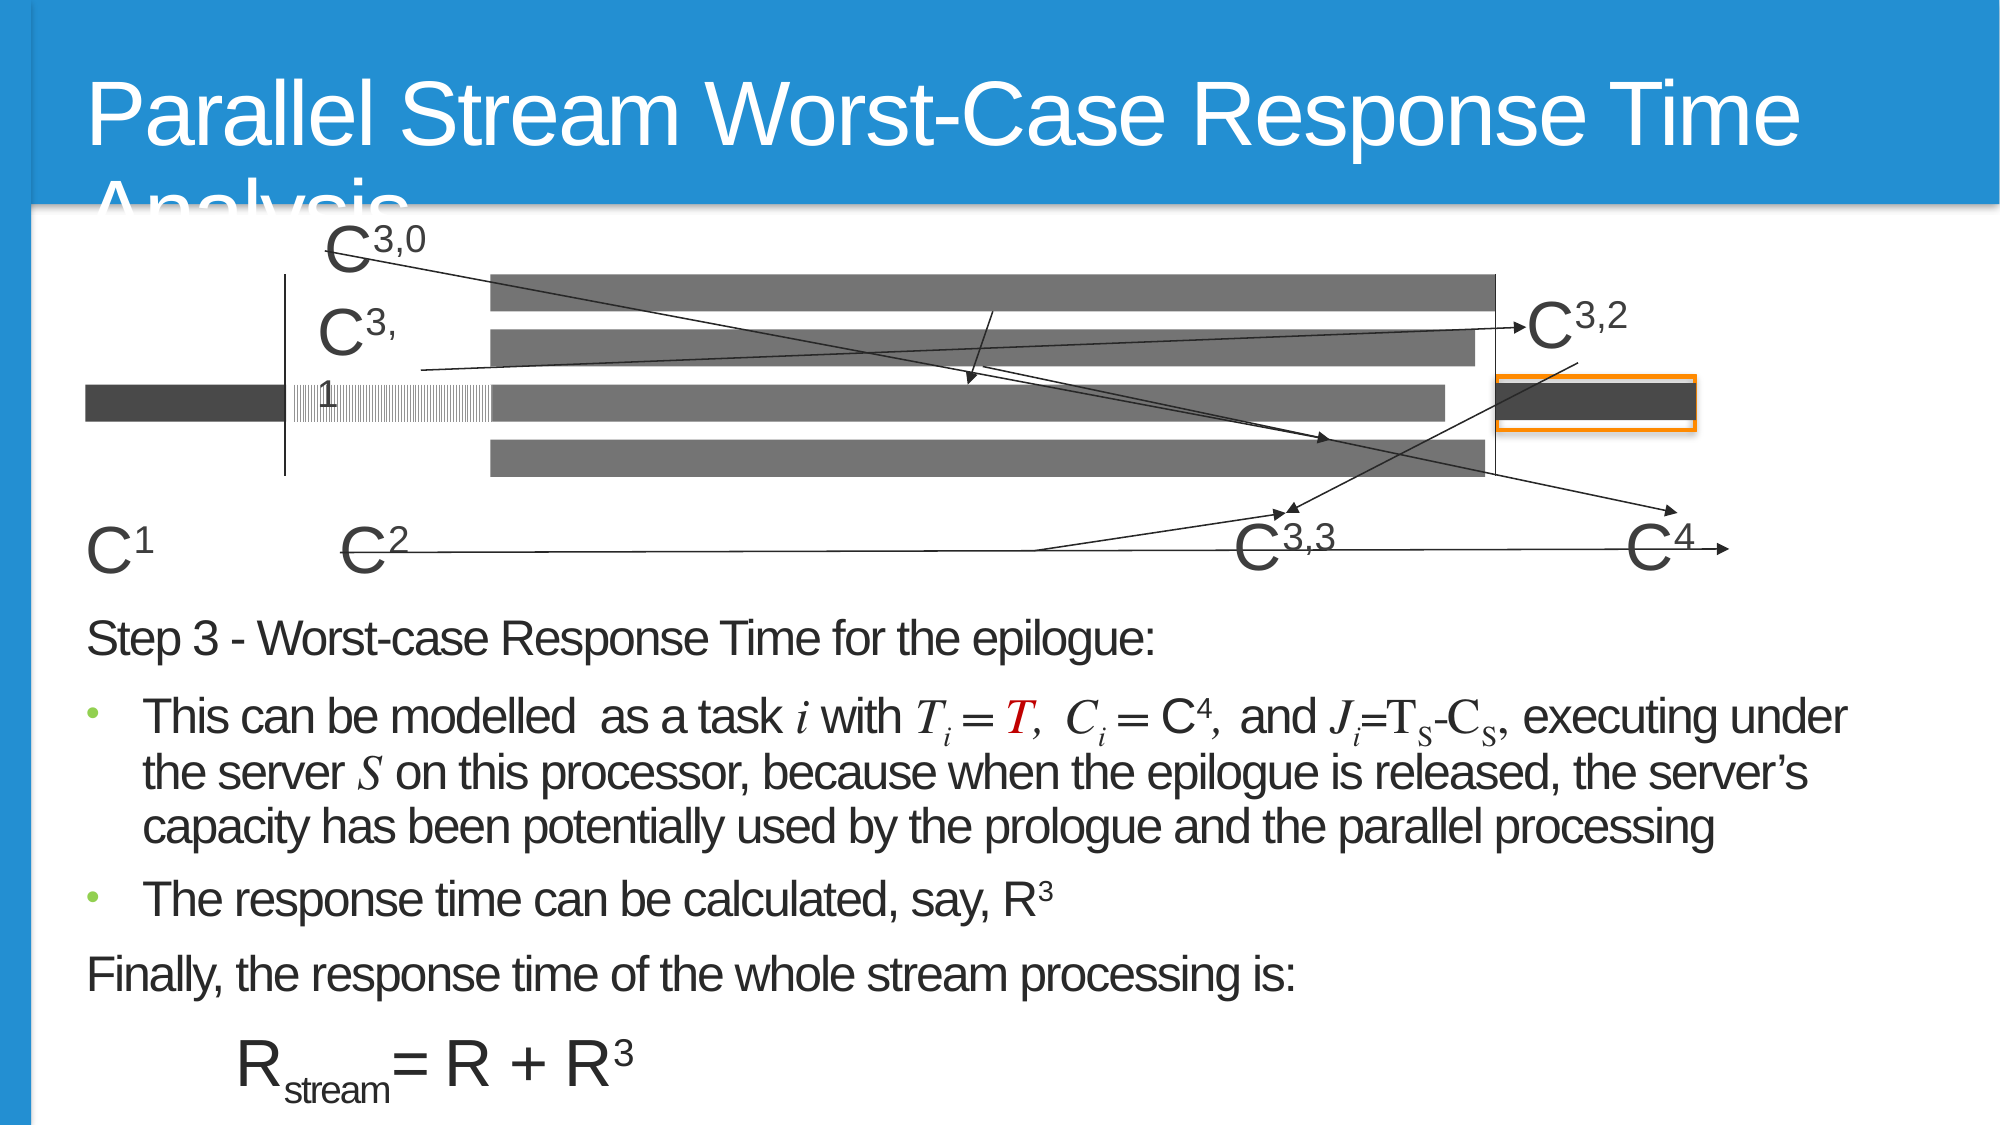

# Parallel Stream Worst-Case Response Time Analysis
C3,0

C3,2
C3, 1

C3,3
C4
C1
C2

Step 3 - Worst-case Response Time for the epilogue:
This can be modelled  as a task i with Ti = T,  Ci = C4, and Ji=TS-CS, executing under the server S on this processor, because when the epilogue is released, the server’s capacity has been potentially used by the prologue and the parallel processing
The response time can be calculated, say, R3
Finally, the response time of the whole stream processing is:
	Rstream= R + R3